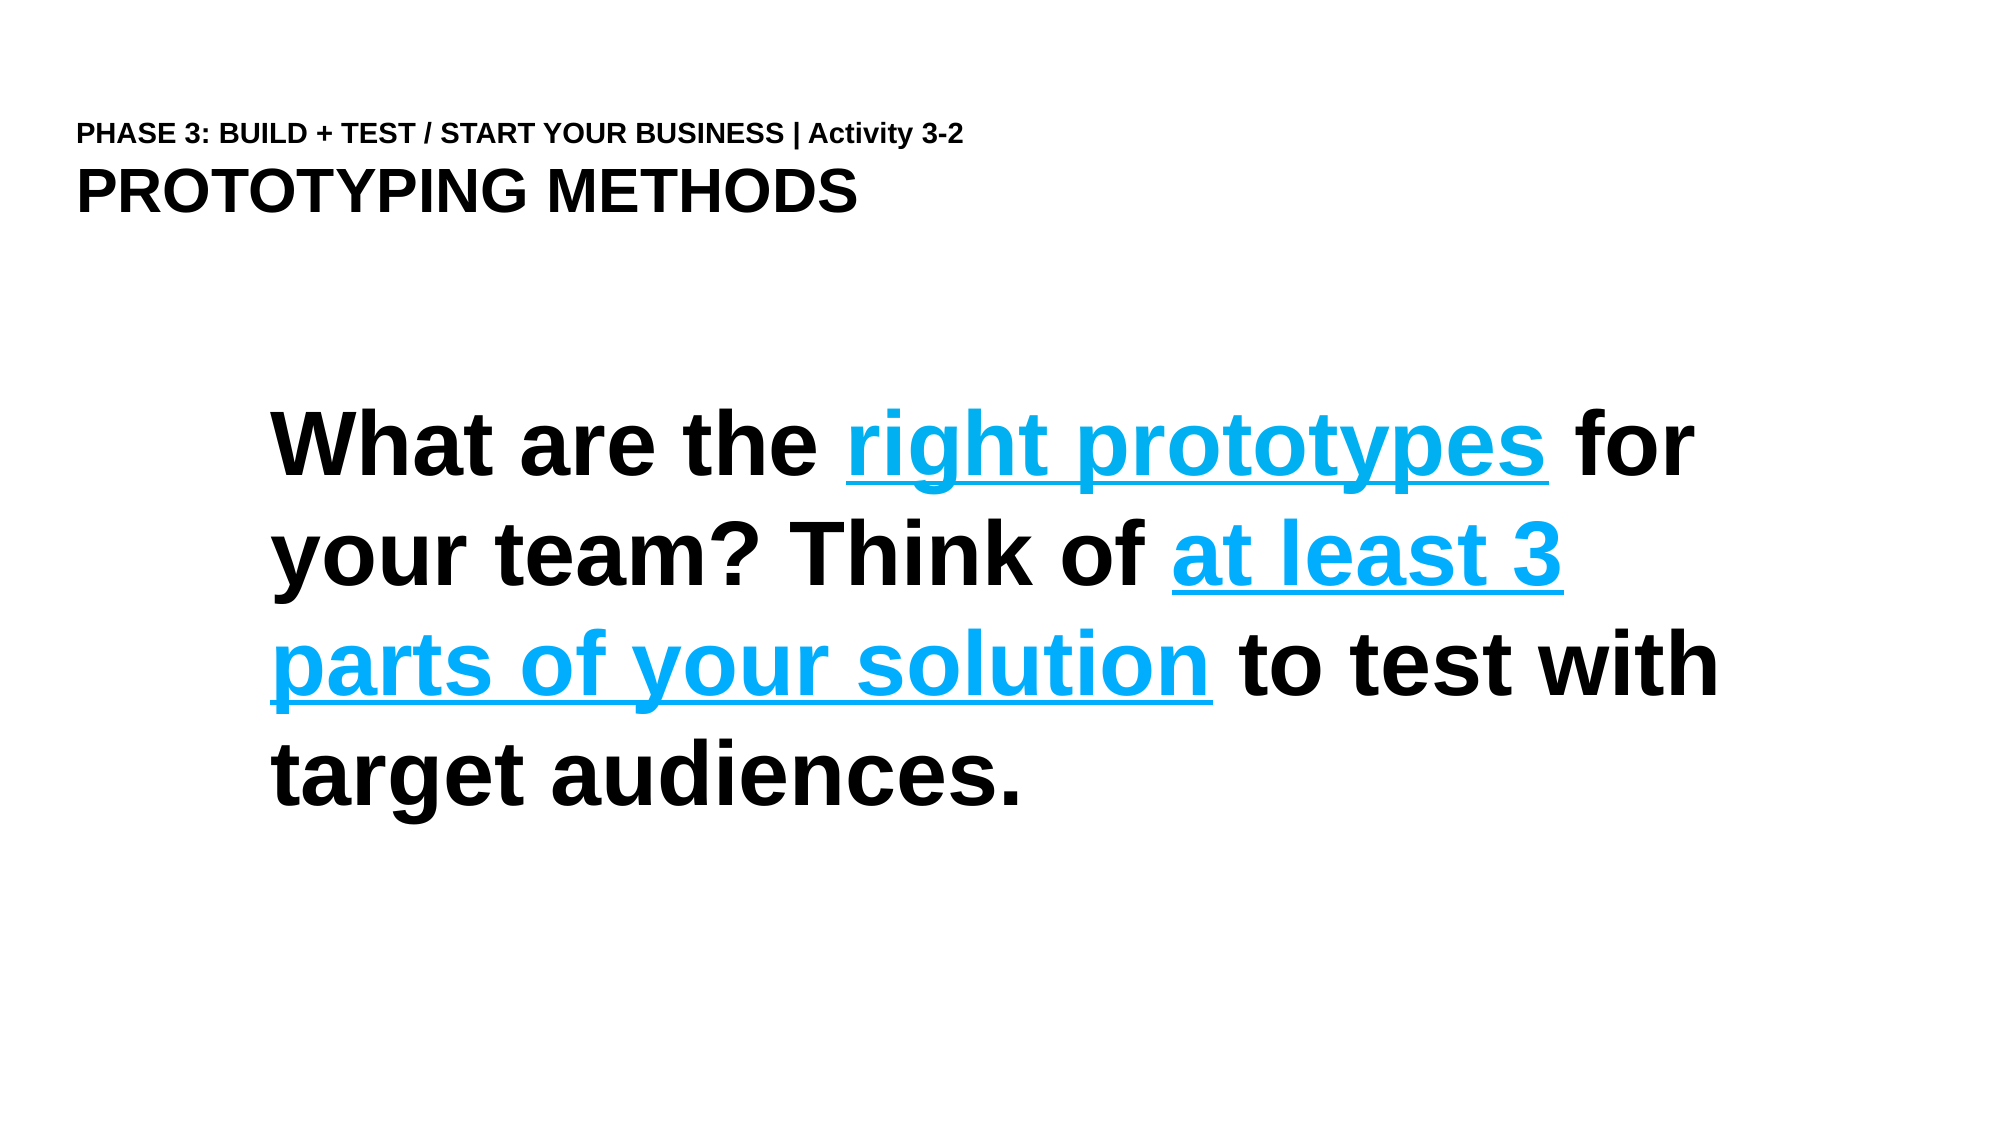

PHASE 3: BUILD + TEST / START YOUR BUSINESS | Activity 3-2
PROTOTYPING METHODS
What are the right prototypes for your team? Think of at least 3 parts of your solution to test with target audiences.